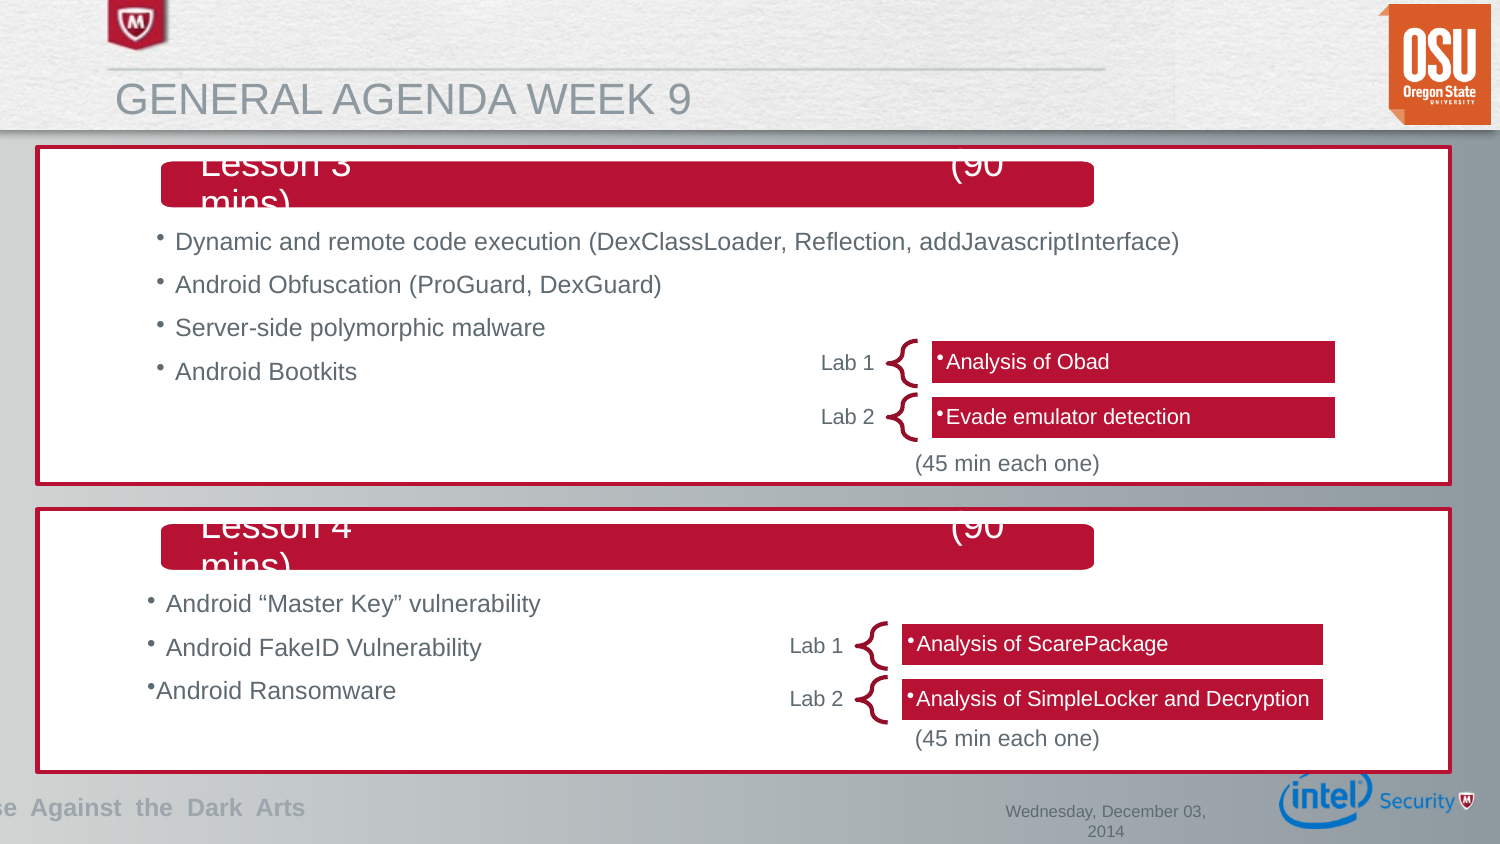

# General agenda Week 9
Dynamic and remote code execution (DexClassLoader, Reflection, addJavascriptInterface)
Android Obfuscation (ProGuard, DexGuard)
Server-side polymorphic malware
Android Bootkits
Lesson 3				(90 mins)
Lab 1
Analysis of Obad
Lab 2
Evade emulator detection
(45 min each one)
Android “Master Key” vulnerability
Android FakeID Vulnerability
Android Ransomware
Lesson 4				(90 mins)
Lab 1
Analysis of ScarePackage
Lab 2
Analysis of SimpleLocker and Decryption
(45 min each one)
Wednesday, December 03, 2014